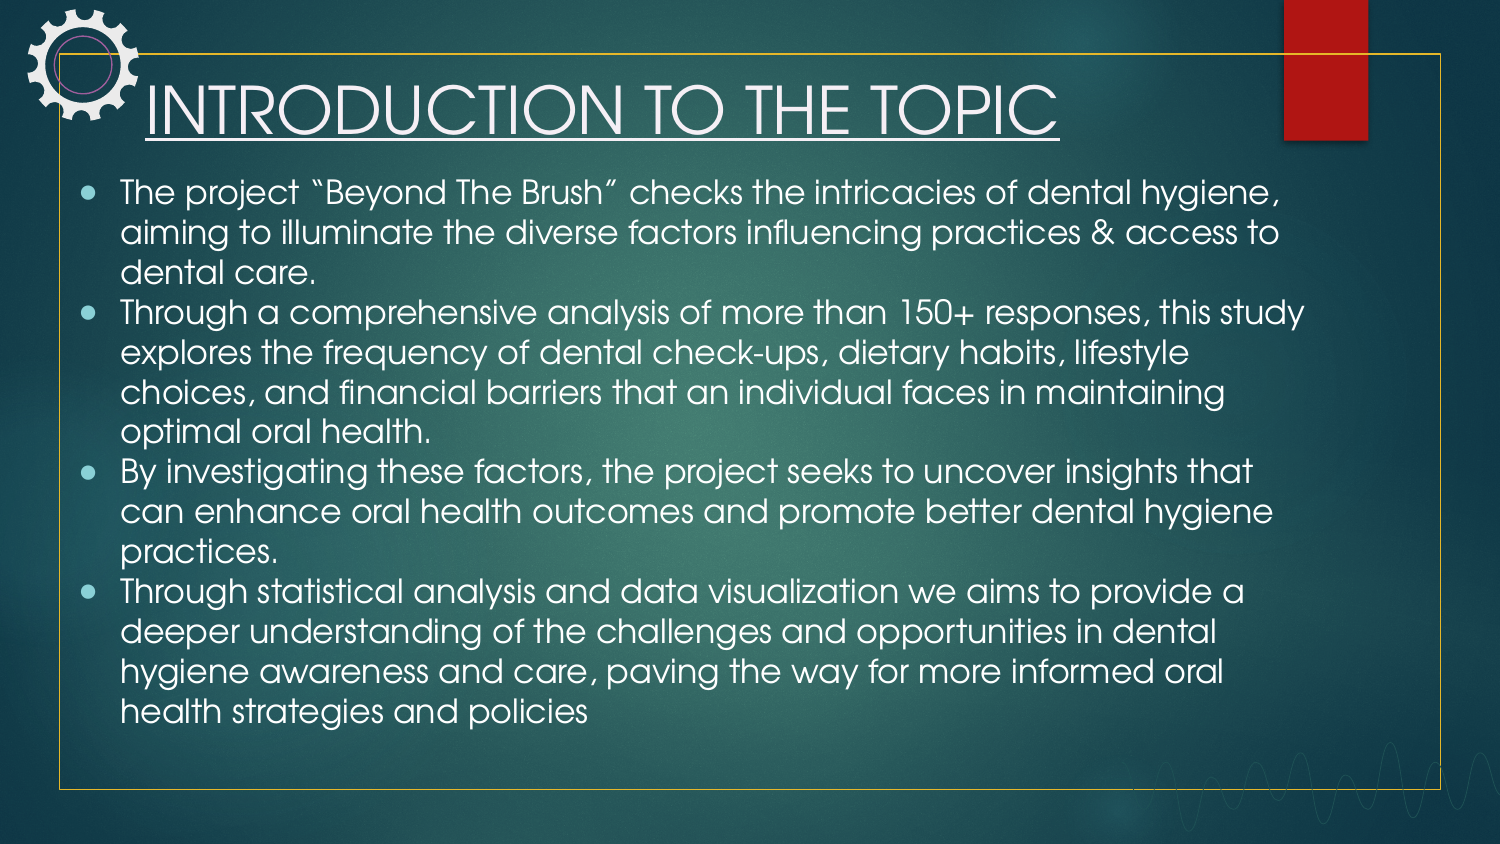

# INTRODUCTION TO THE TOPIC
The project “Beyond The Brush” checks the intricacies of dental hygiene, aiming to illuminate the diverse factors influencing practices & access to dental care.
Through a comprehensive analysis of more than 150+ responses, this study explores the frequency of dental check-ups, dietary habits, lifestyle choices, and financial barriers that an individual faces in maintaining optimal oral health.
By investigating these factors, the project seeks to uncover insights that can enhance oral health outcomes and promote better dental hygiene practices.
Through statistical analysis and data visualization we aims to provide a deeper understanding of the challenges and opportunities in dental hygiene awareness and care, paving the way for more informed oral health strategies and policies